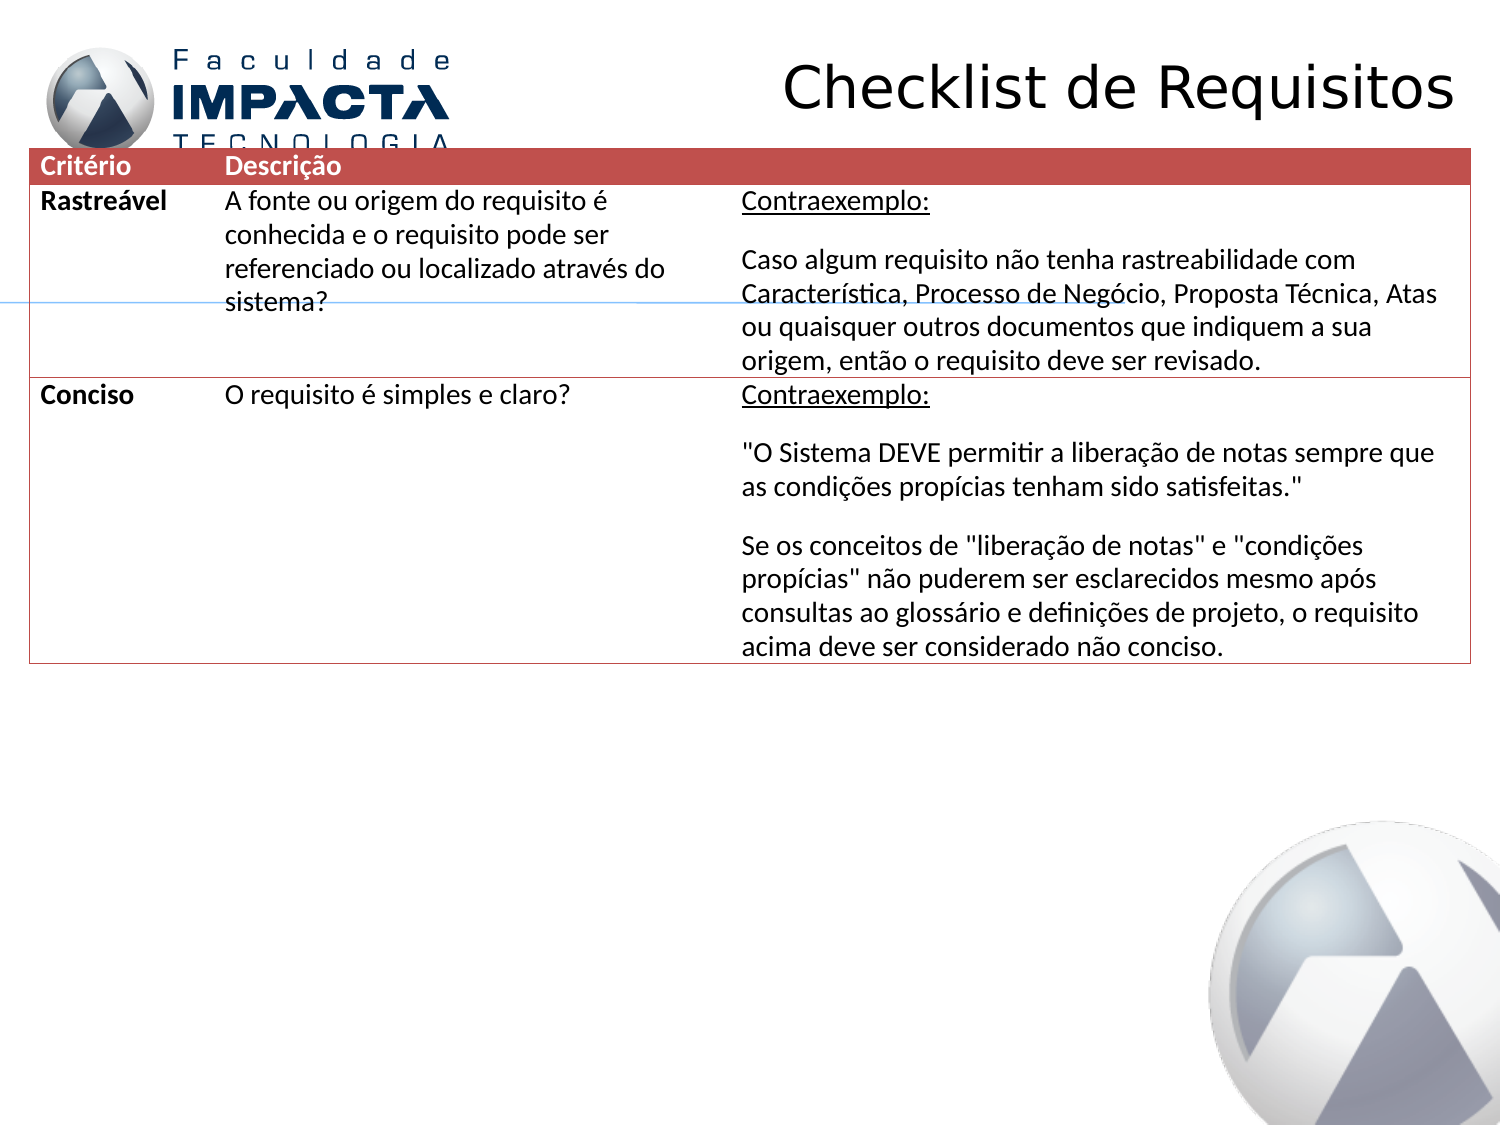

# Checklist de Requisitos
| Critério | Descrição |  |
| --- | --- | --- |
| Rastreável | A fonte ou origem do requisito é conhecida e o requisito pode ser referenciado ou localizado através do sistema? | Contraexemplo: Caso algum requisito não tenha rastreabilidade com Característica, Processo de Negócio, Proposta Técnica, Atas ou quaisquer outros documentos que indiquem a sua origem, então o requisito deve ser revisado. |
| Conciso | O requisito é simples e claro? | Contraexemplo: "O Sistema DEVE permitir a liberação de notas sempre que as condições propícias tenham sido satisfeitas." Se os conceitos de "liberação de notas" e "condições propícias" não puderem ser esclarecidos mesmo após consultas ao glossário e definições de projeto, o requisito acima deve ser considerado não conciso. |